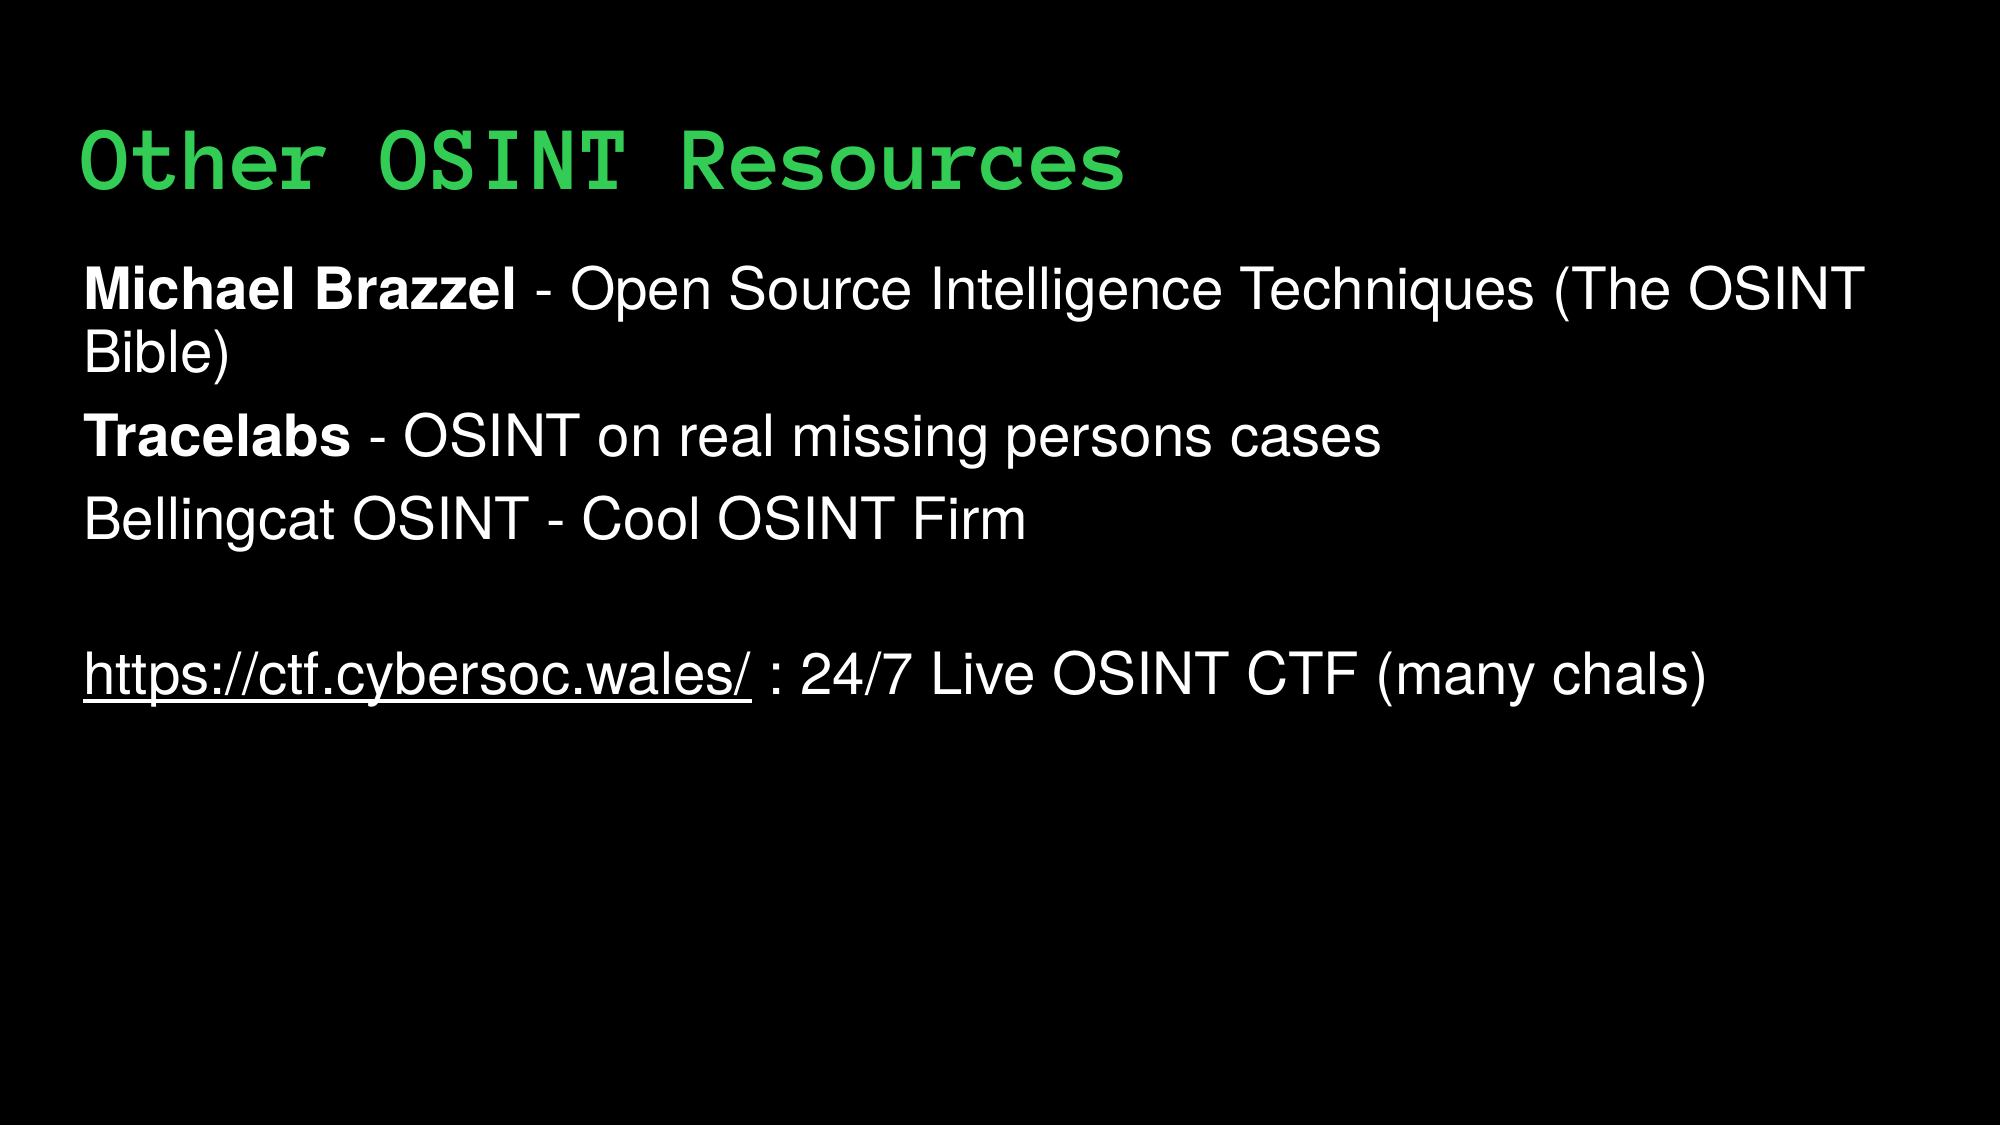

# Other OSINT Resources
Michael Brazzel - Open Source Intelligence Techniques (The OSINT Bible)
Tracelabs - OSINT on real missing persons cases
Bellingcat OSINT - Cool OSINT Firm
https://ctf.cybersoc.wales/ : 24/7 Live OSINT CTF (many chals)